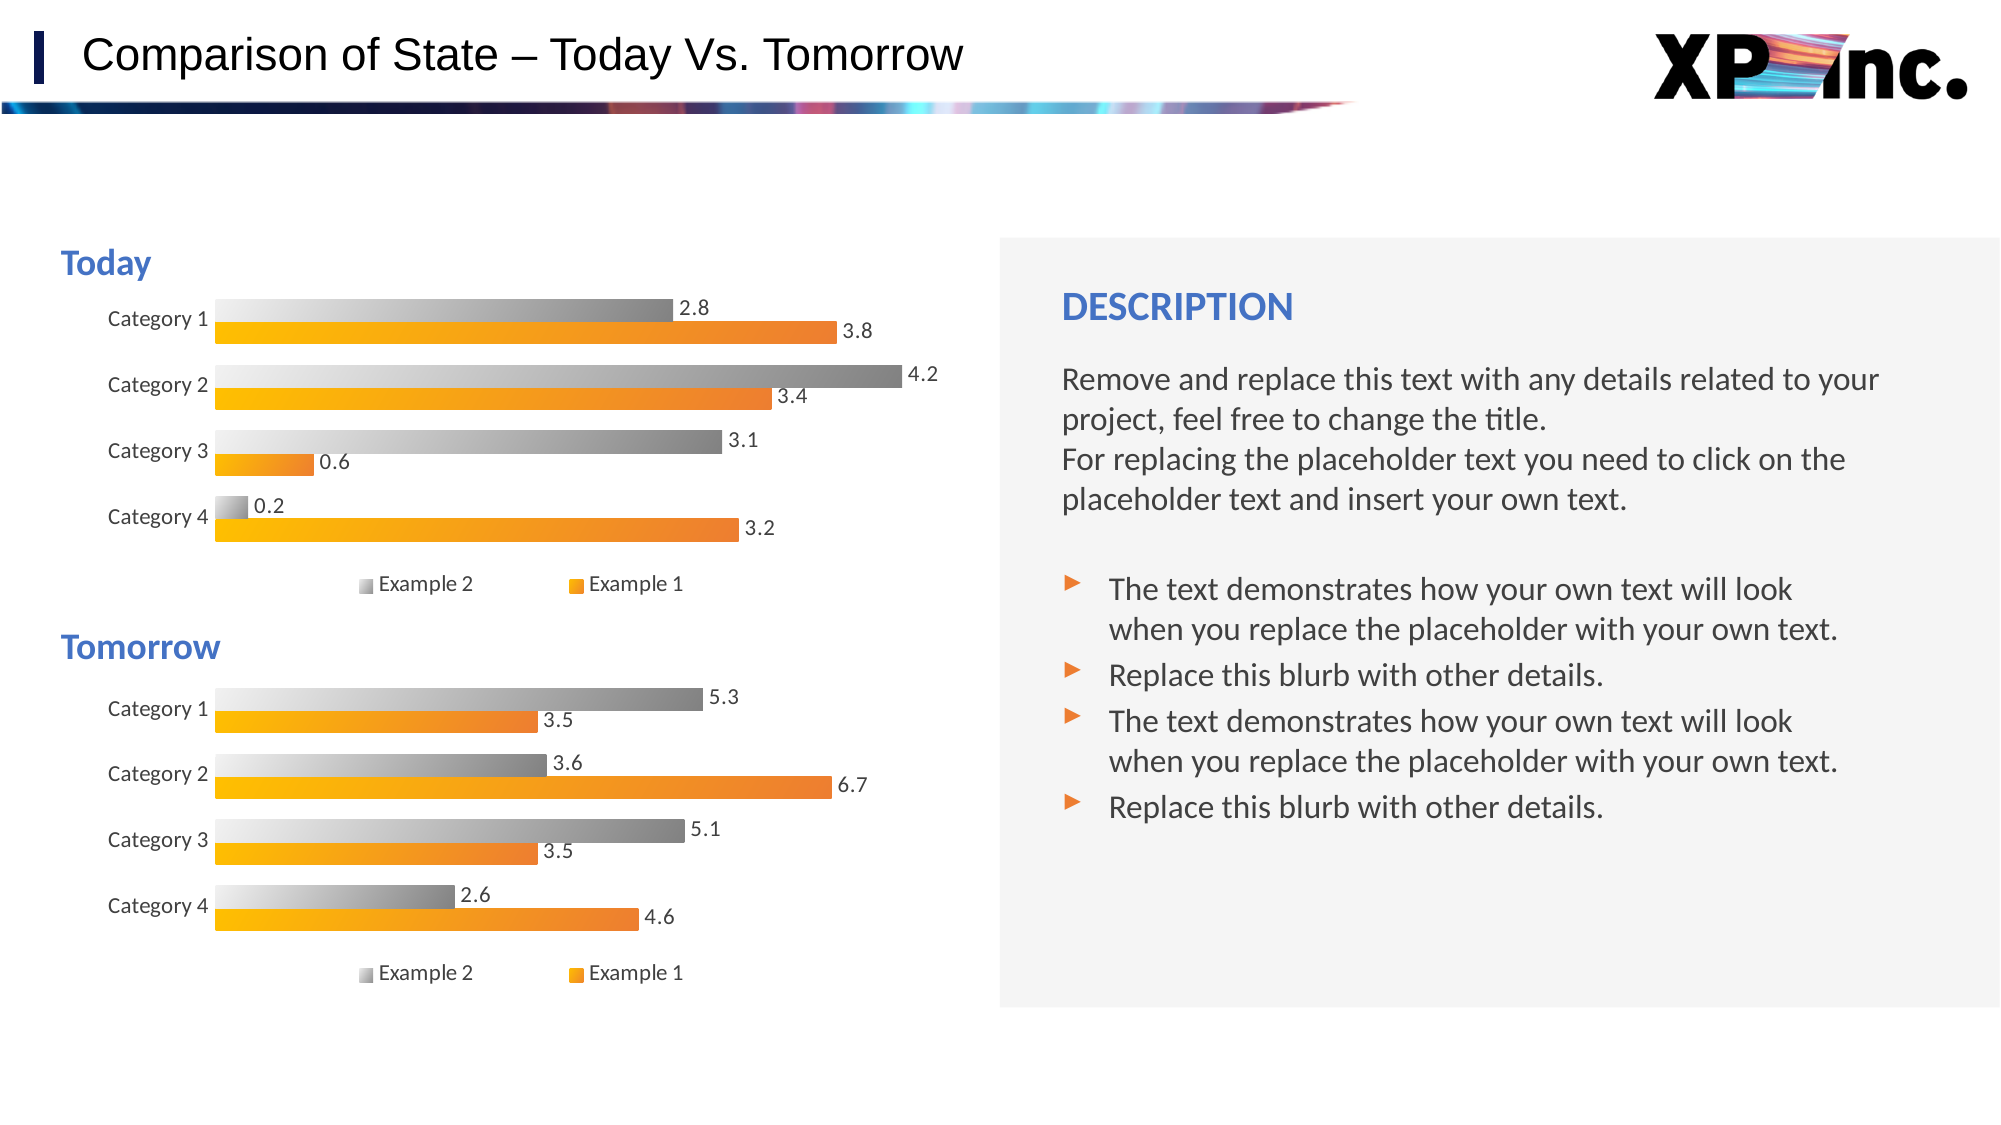

# Comparison of State – Today Vs. Tomorrow

Today

DESCRIPTION
Remove and replace this text with any details related to your project, feel free to change the title.
For replacing the placeholder text you need to click on the placeholder text and insert your own text.
The text demonstrates how your own text will look
when you replace the placeholder with your own text.
Replace this blurb with other details.
The text demonstrates how your own text will look
when you replace the placeholder with your own text.
Replace this blurb with other details.

### Chart

| Category | Example 1 | Example 2 |
|---|---|---|
| Category 4 | 3.2 | 0.2 |
| Category 3 | 0.6 | 3.1 |
| Category 2 | 3.4 | 4.2 |
| Category 1 | 3.8 | 2.8 |
Tomorrow

### Chart

| Category | Example 1 | Example 2 |
|---|---|---|
| Category 4 | 4.6 | 2.6 |
| Category 3 | 3.5 | 5.1 |
| Category 2 | 6.7 | 3.6 |
| Category 1 | 3.5 | 5.3 |